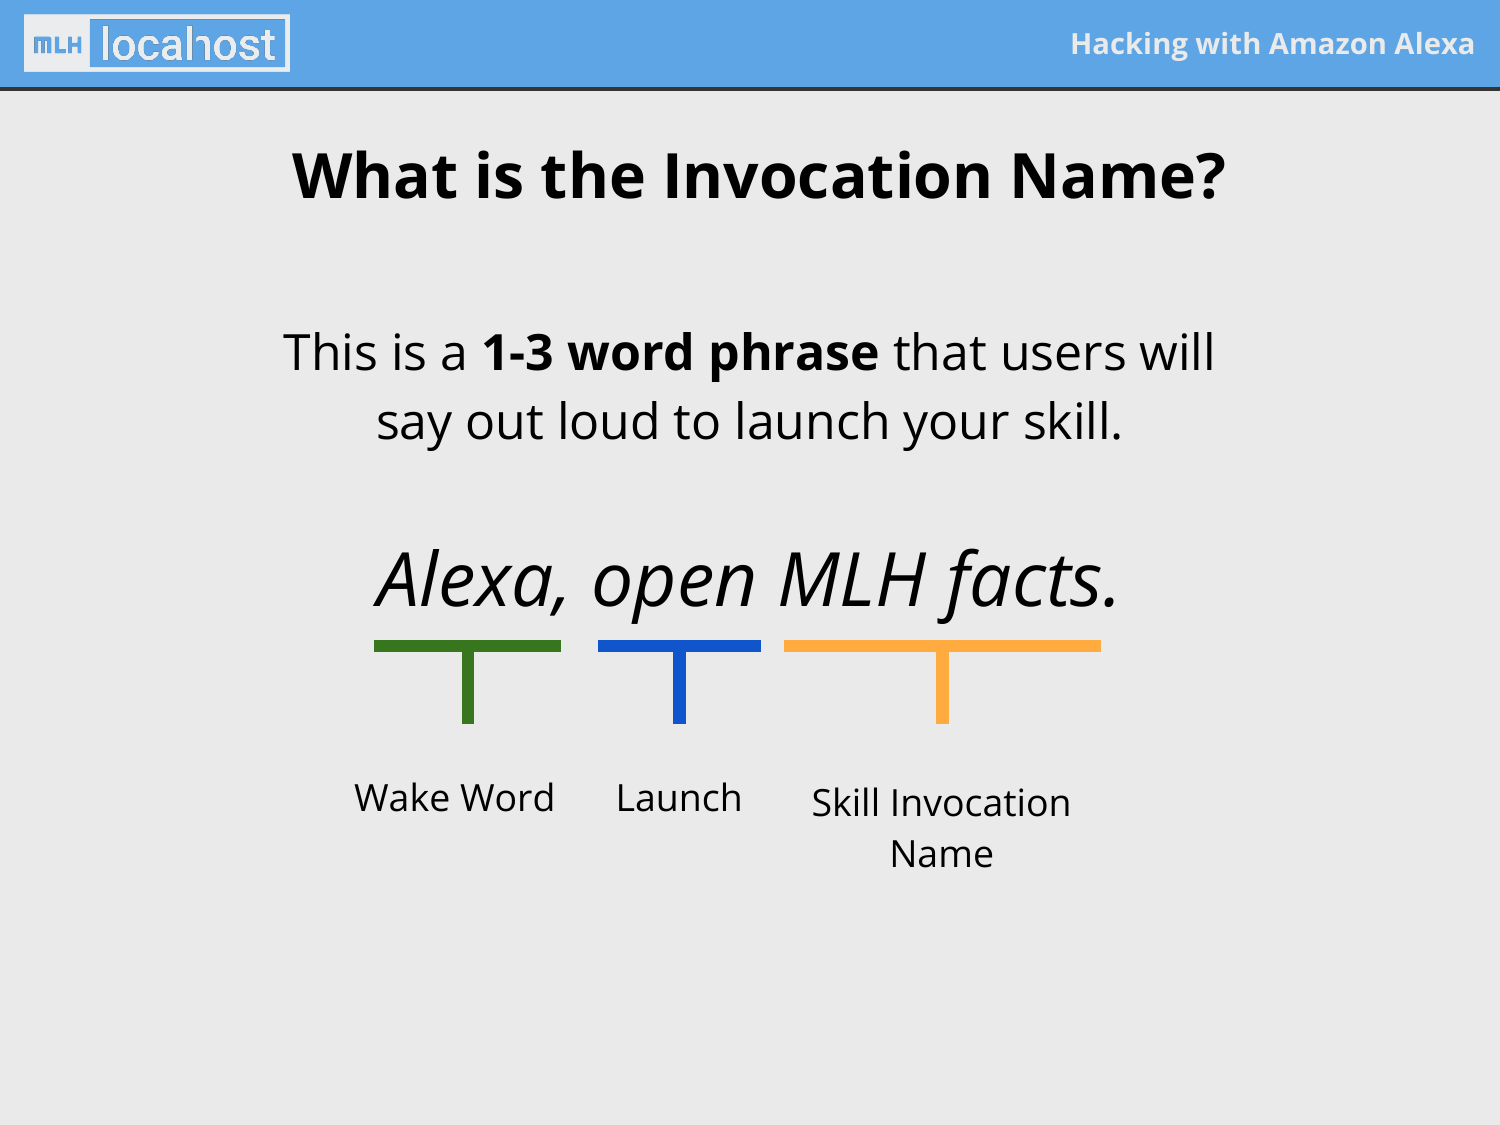

# What is the Invocation Name?
This is a 1-3 word phrase that users will say out loud to launch your skill.
Alexa, open MLH facts.
Wake Word
Launch
Skill Invocation Name